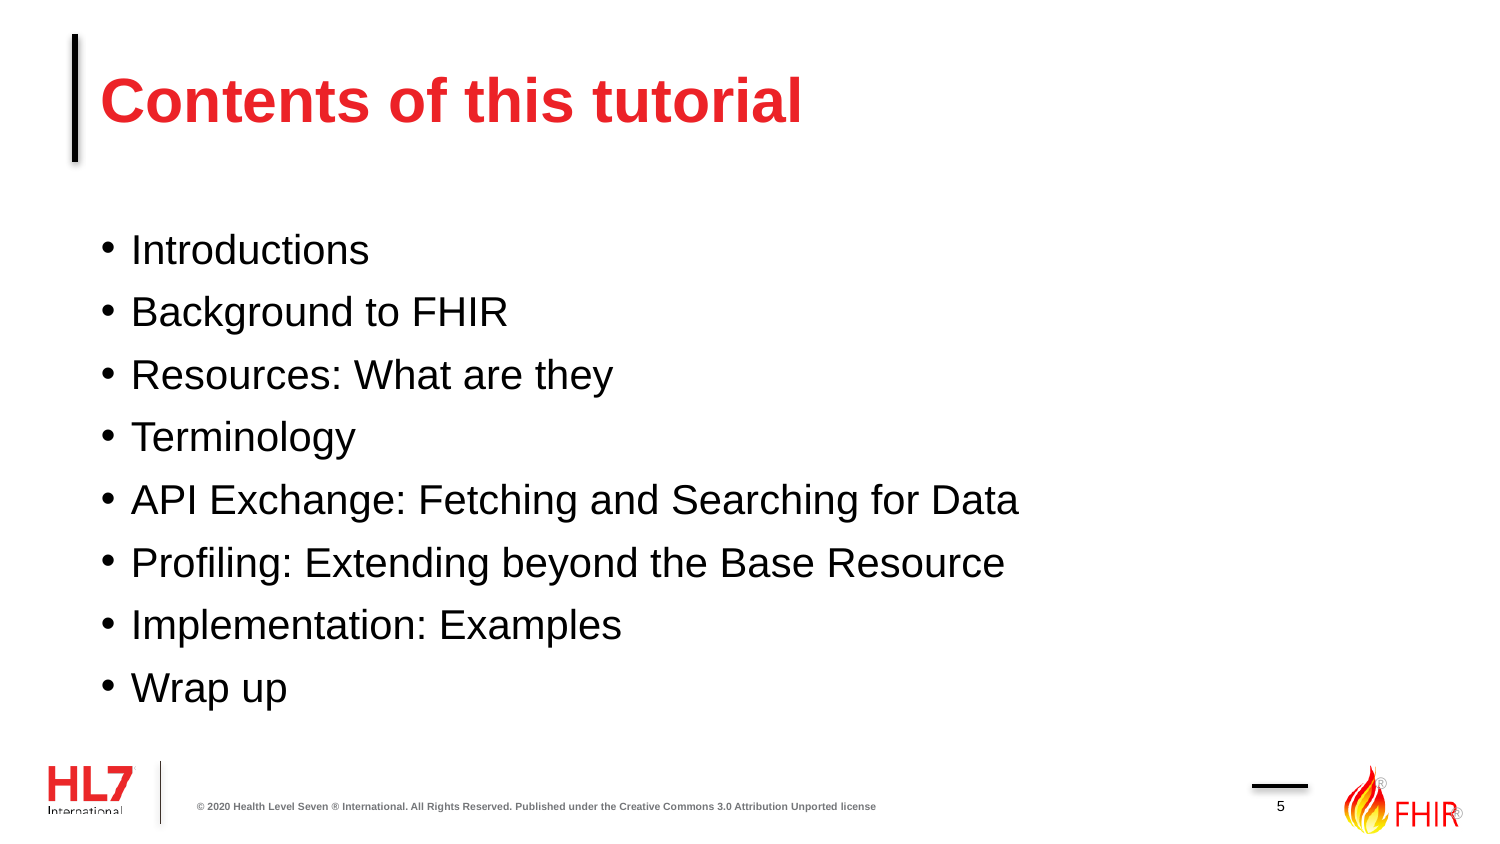

# Contents of this tutorial
Introductions
Background to FHIR
Resources: What are they
Terminology
API Exchange: Fetching and Searching for Data
Profiling: Extending beyond the Base Resource
Implementation: Examples
Wrap up

5
© 2020 Health Level Seven ® International. All Rights Reserved. Published under the Creative Commons 3.0 Attribution Unported license